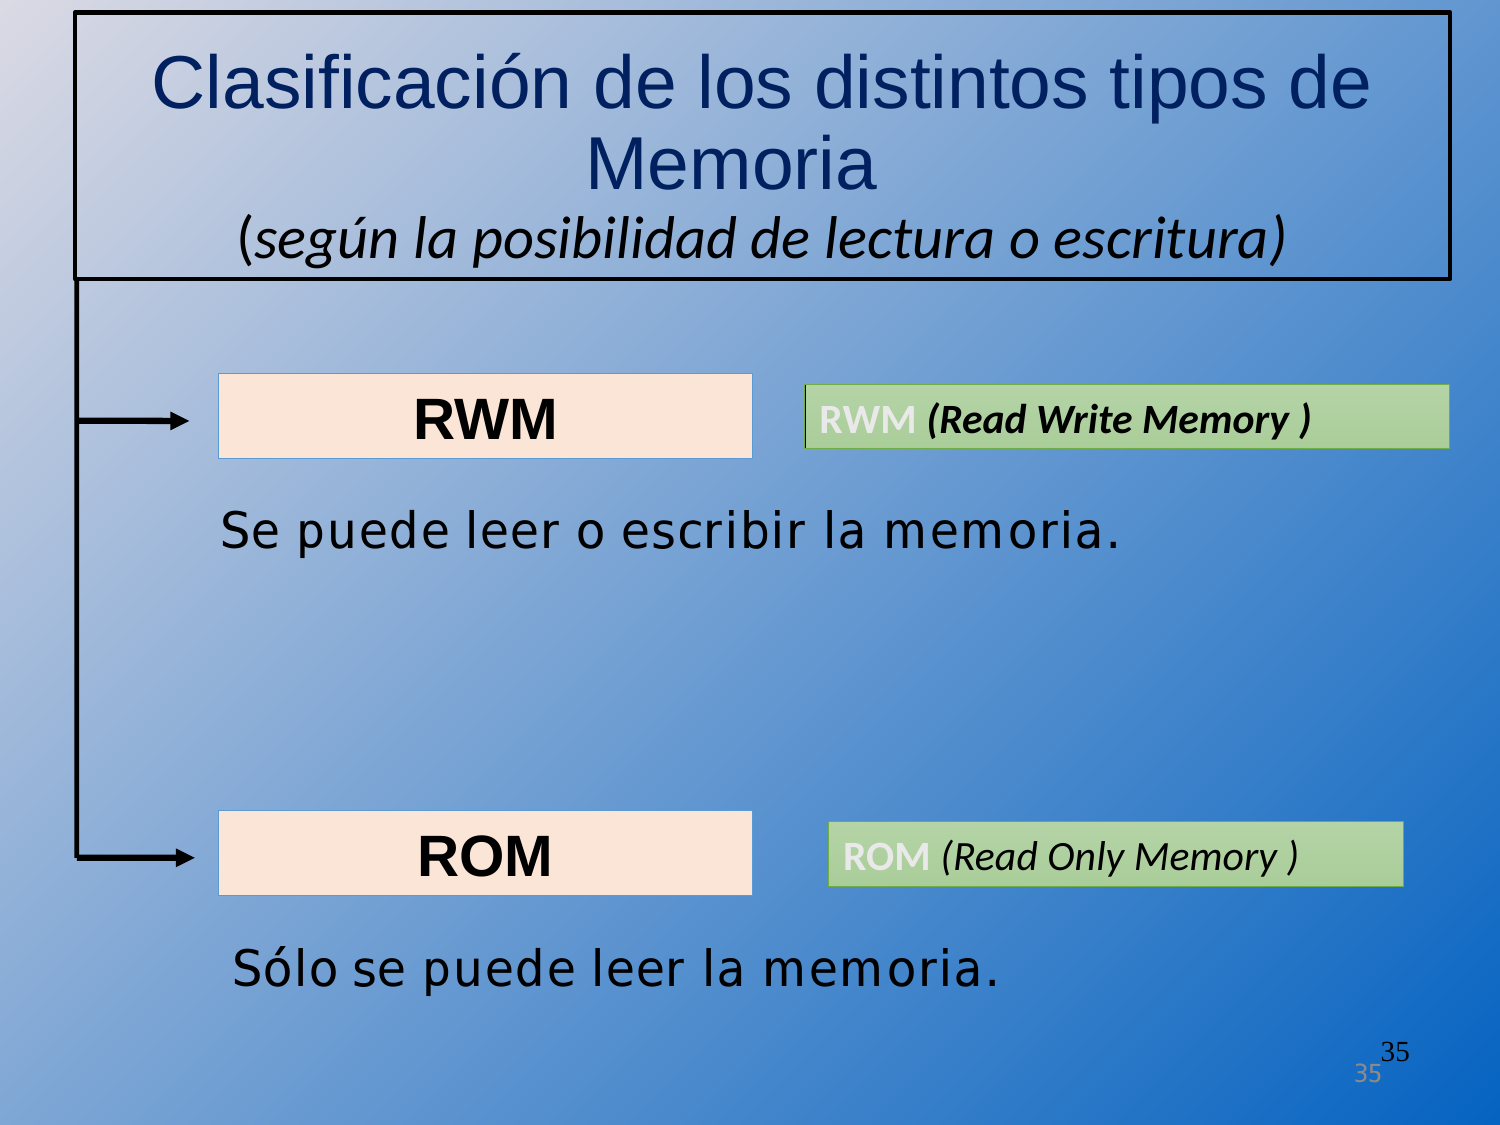

# Clasificación de los distintos tipos de Memoria (según la posibilidad de lectura o escritura)

RWM
RWM (Read Write Memory )

Se puede leer o escribir la memoria.
ROM
ROM (Read Only Memory )

Sólo se puede leer la memoria.
35
35